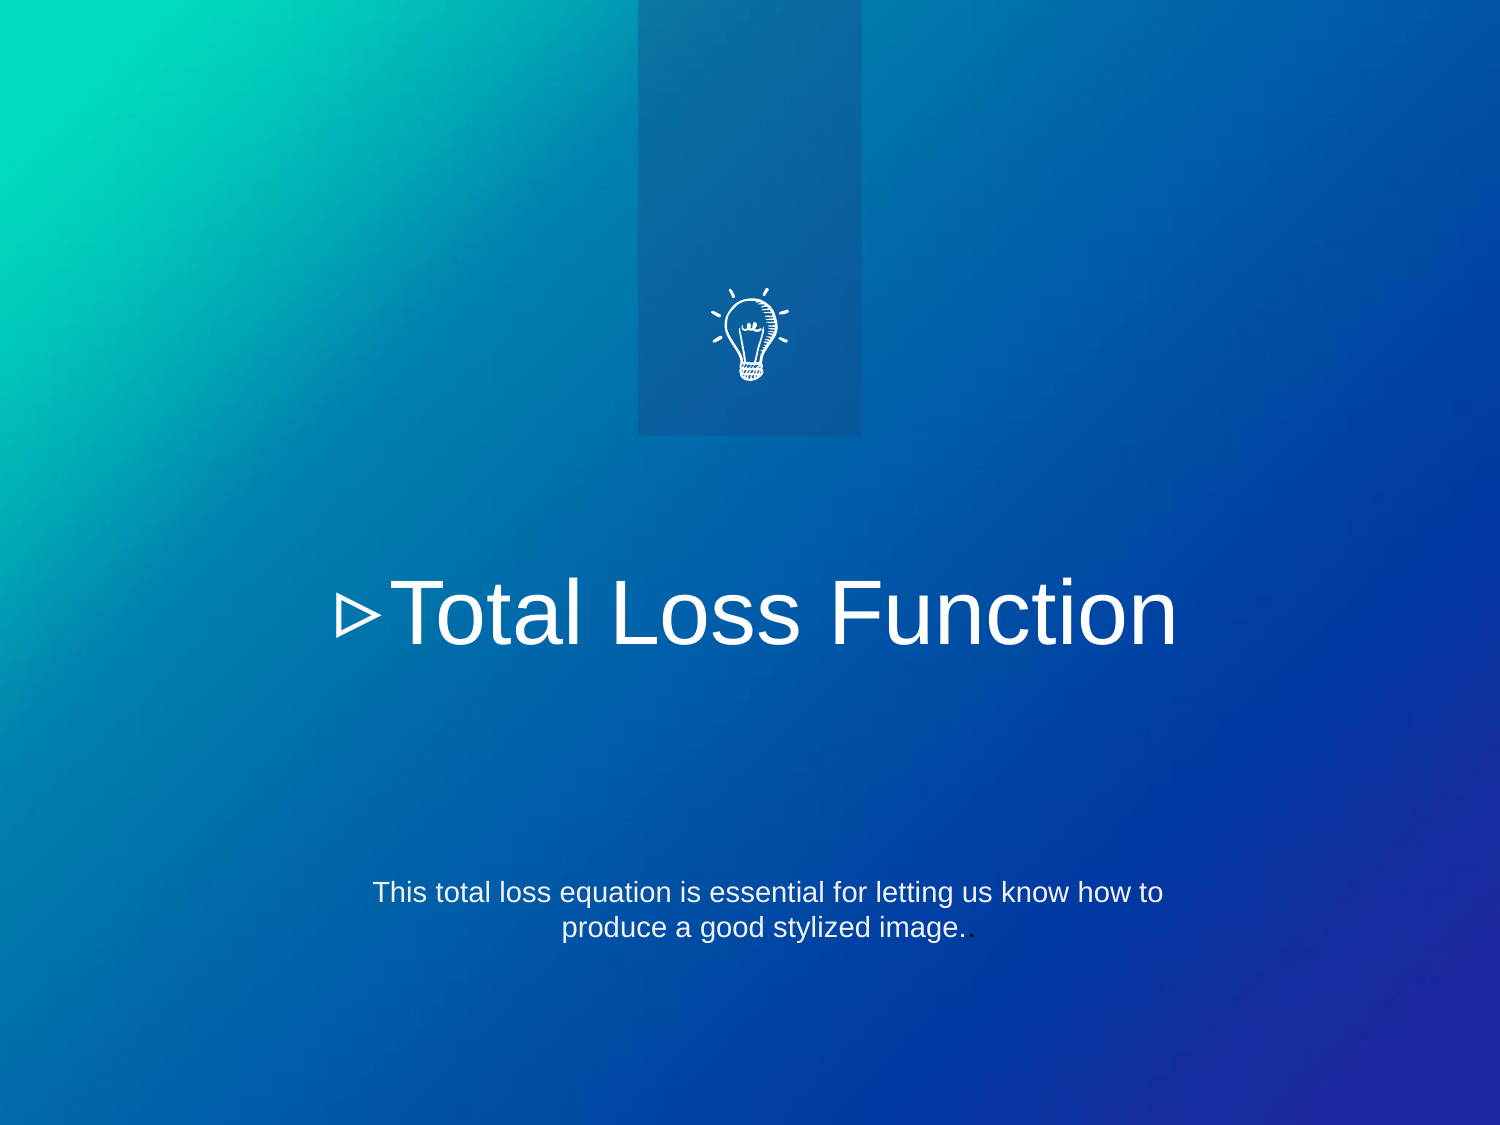

Total Loss Function

This total loss equation is essential for letting us know how to produce a good stylized image..